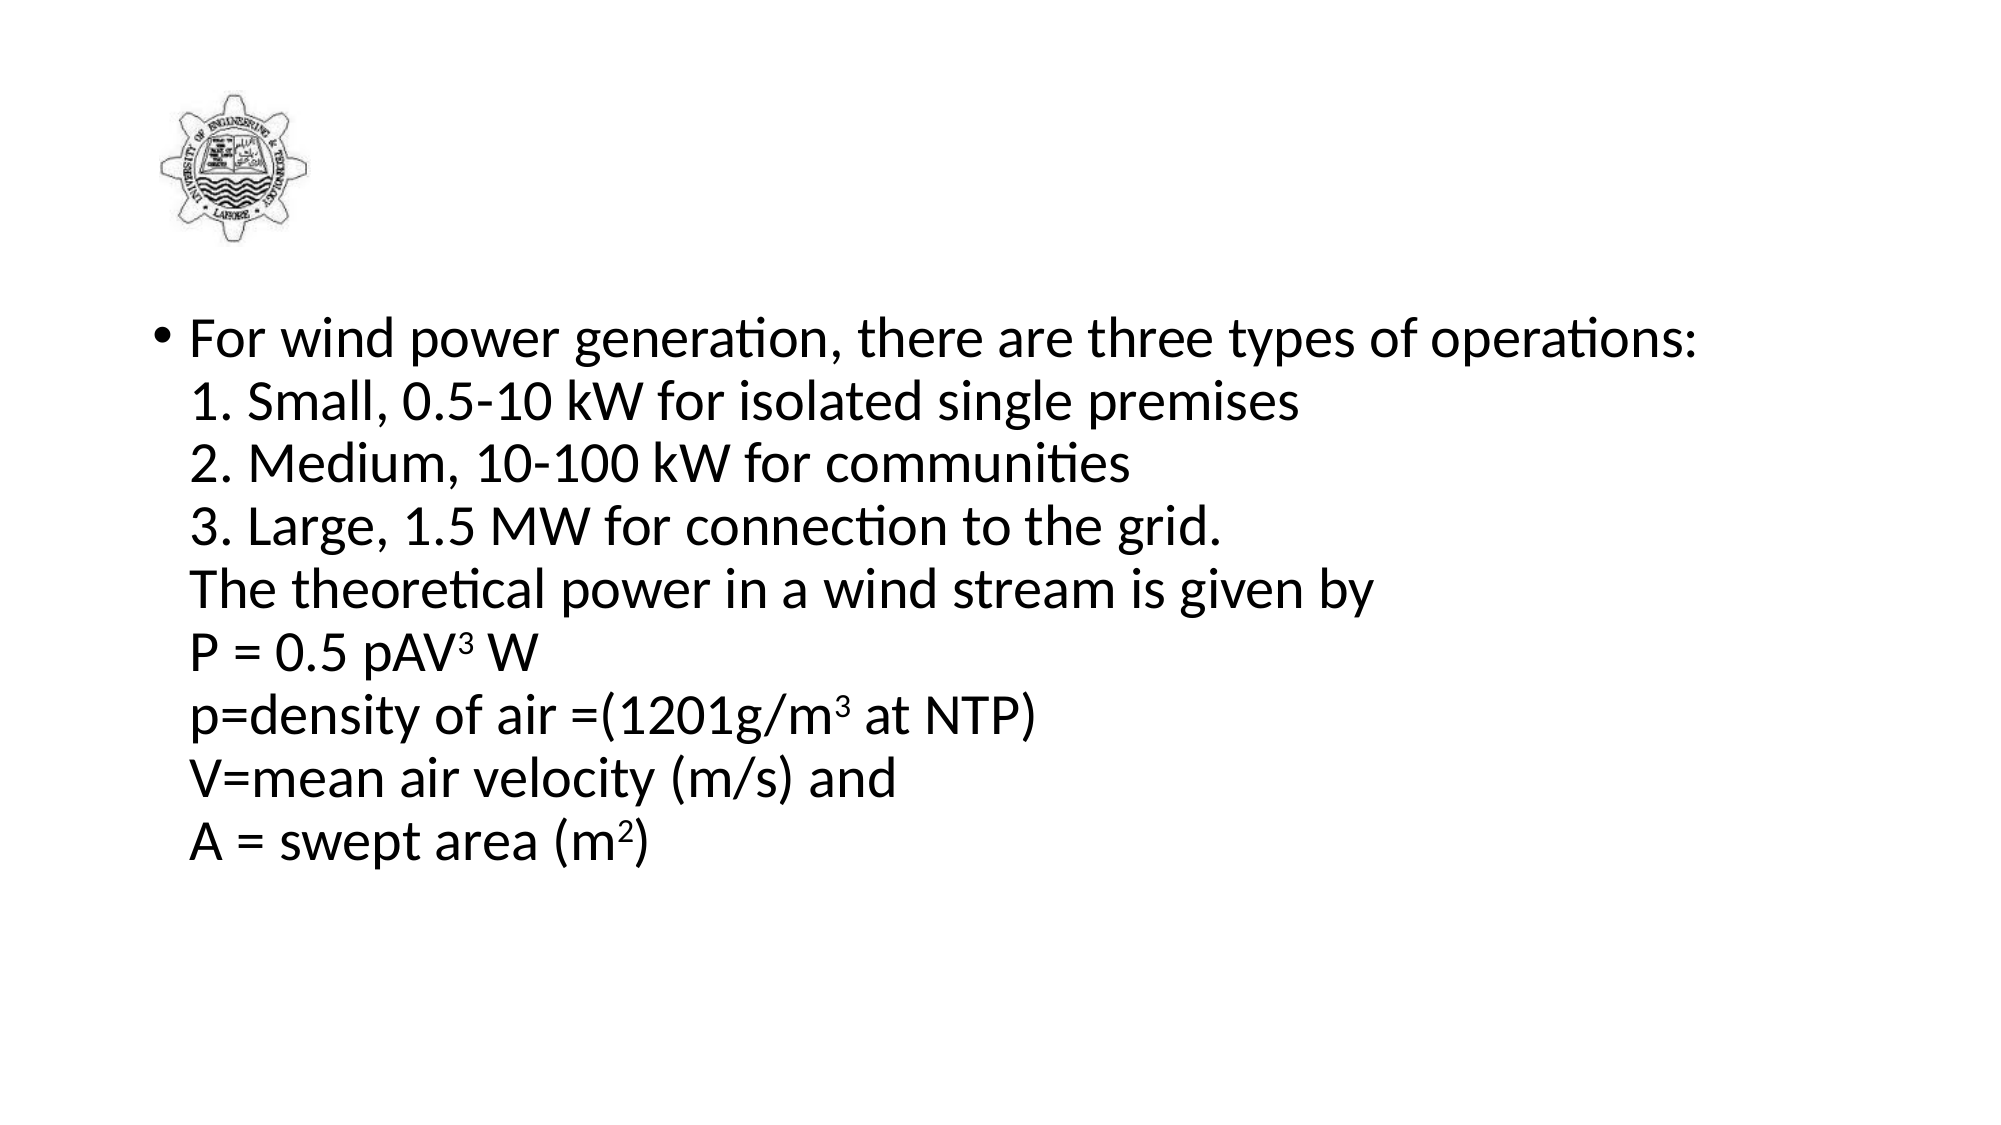

#
For wind power generation, there are three types of operations:
1. Small, 0.5-10 kW for isolated single premises
2. Medium, 10-100 kW for communities
3. Large, 1.5 MW for connection to the grid.
The theoretical power in a wind stream is given by
P = 0.5 pAV3 W
p=density of air =(1201g/m3 at NTP)
V=mean air velocity (m/s) and
A = swept area (m2)